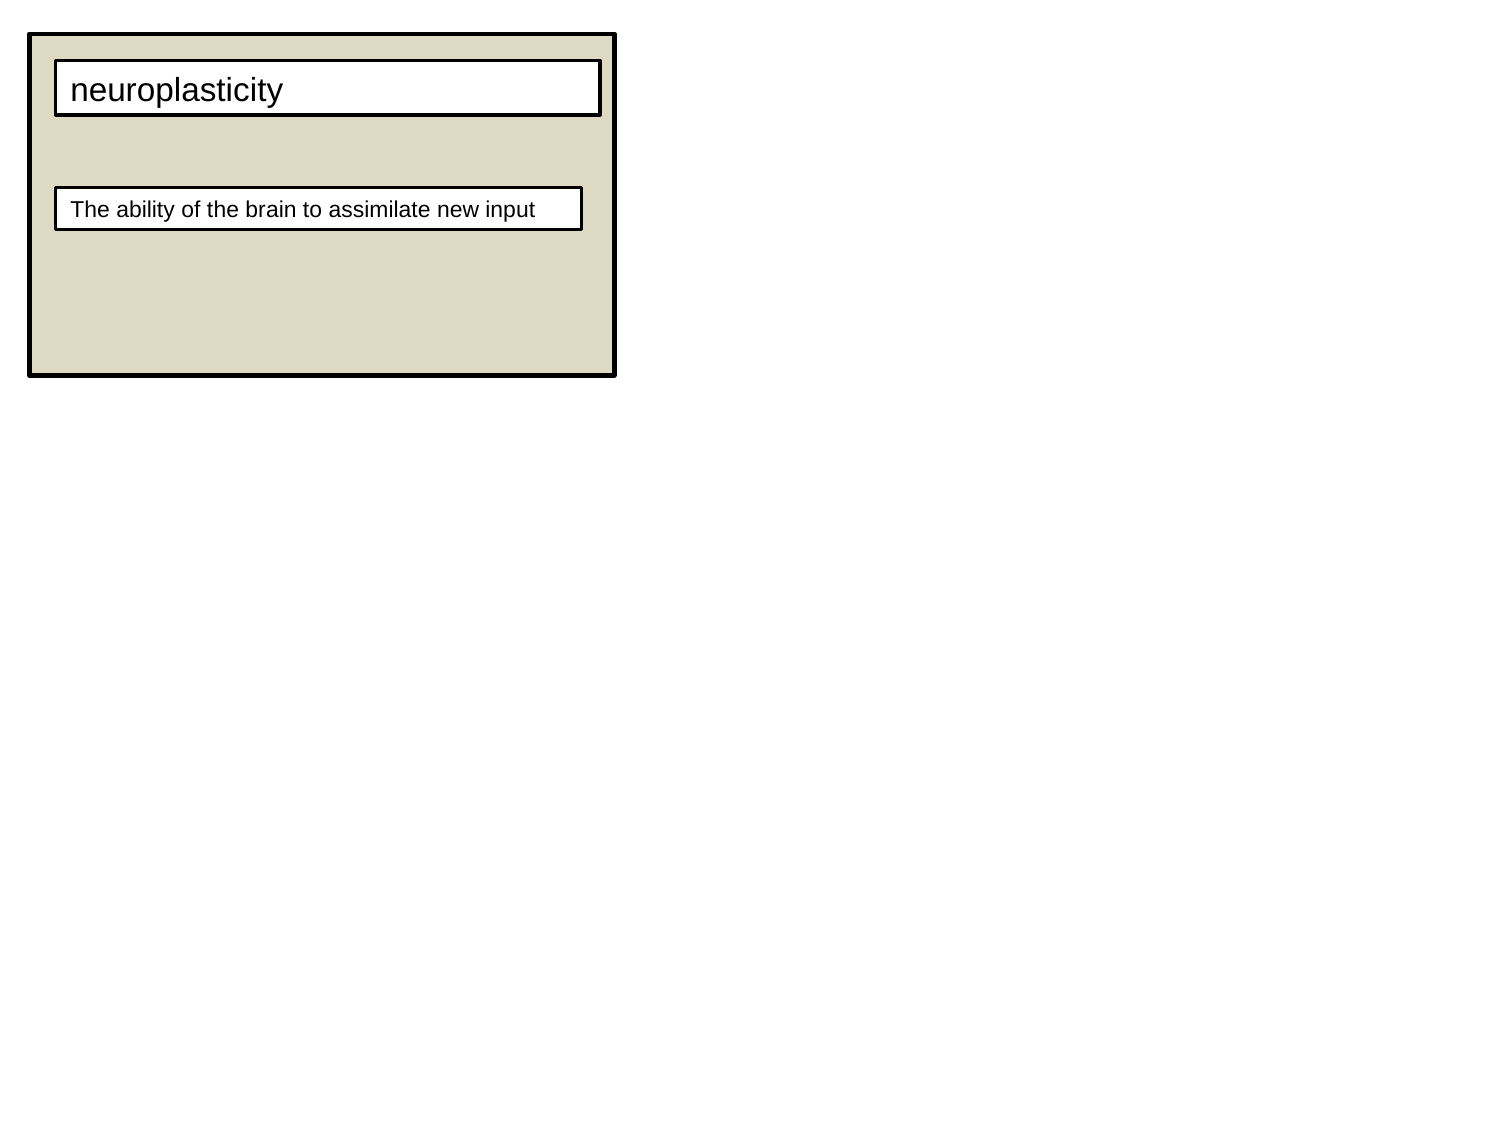

neuroplasticity
The ability of the brain to assimilate new input